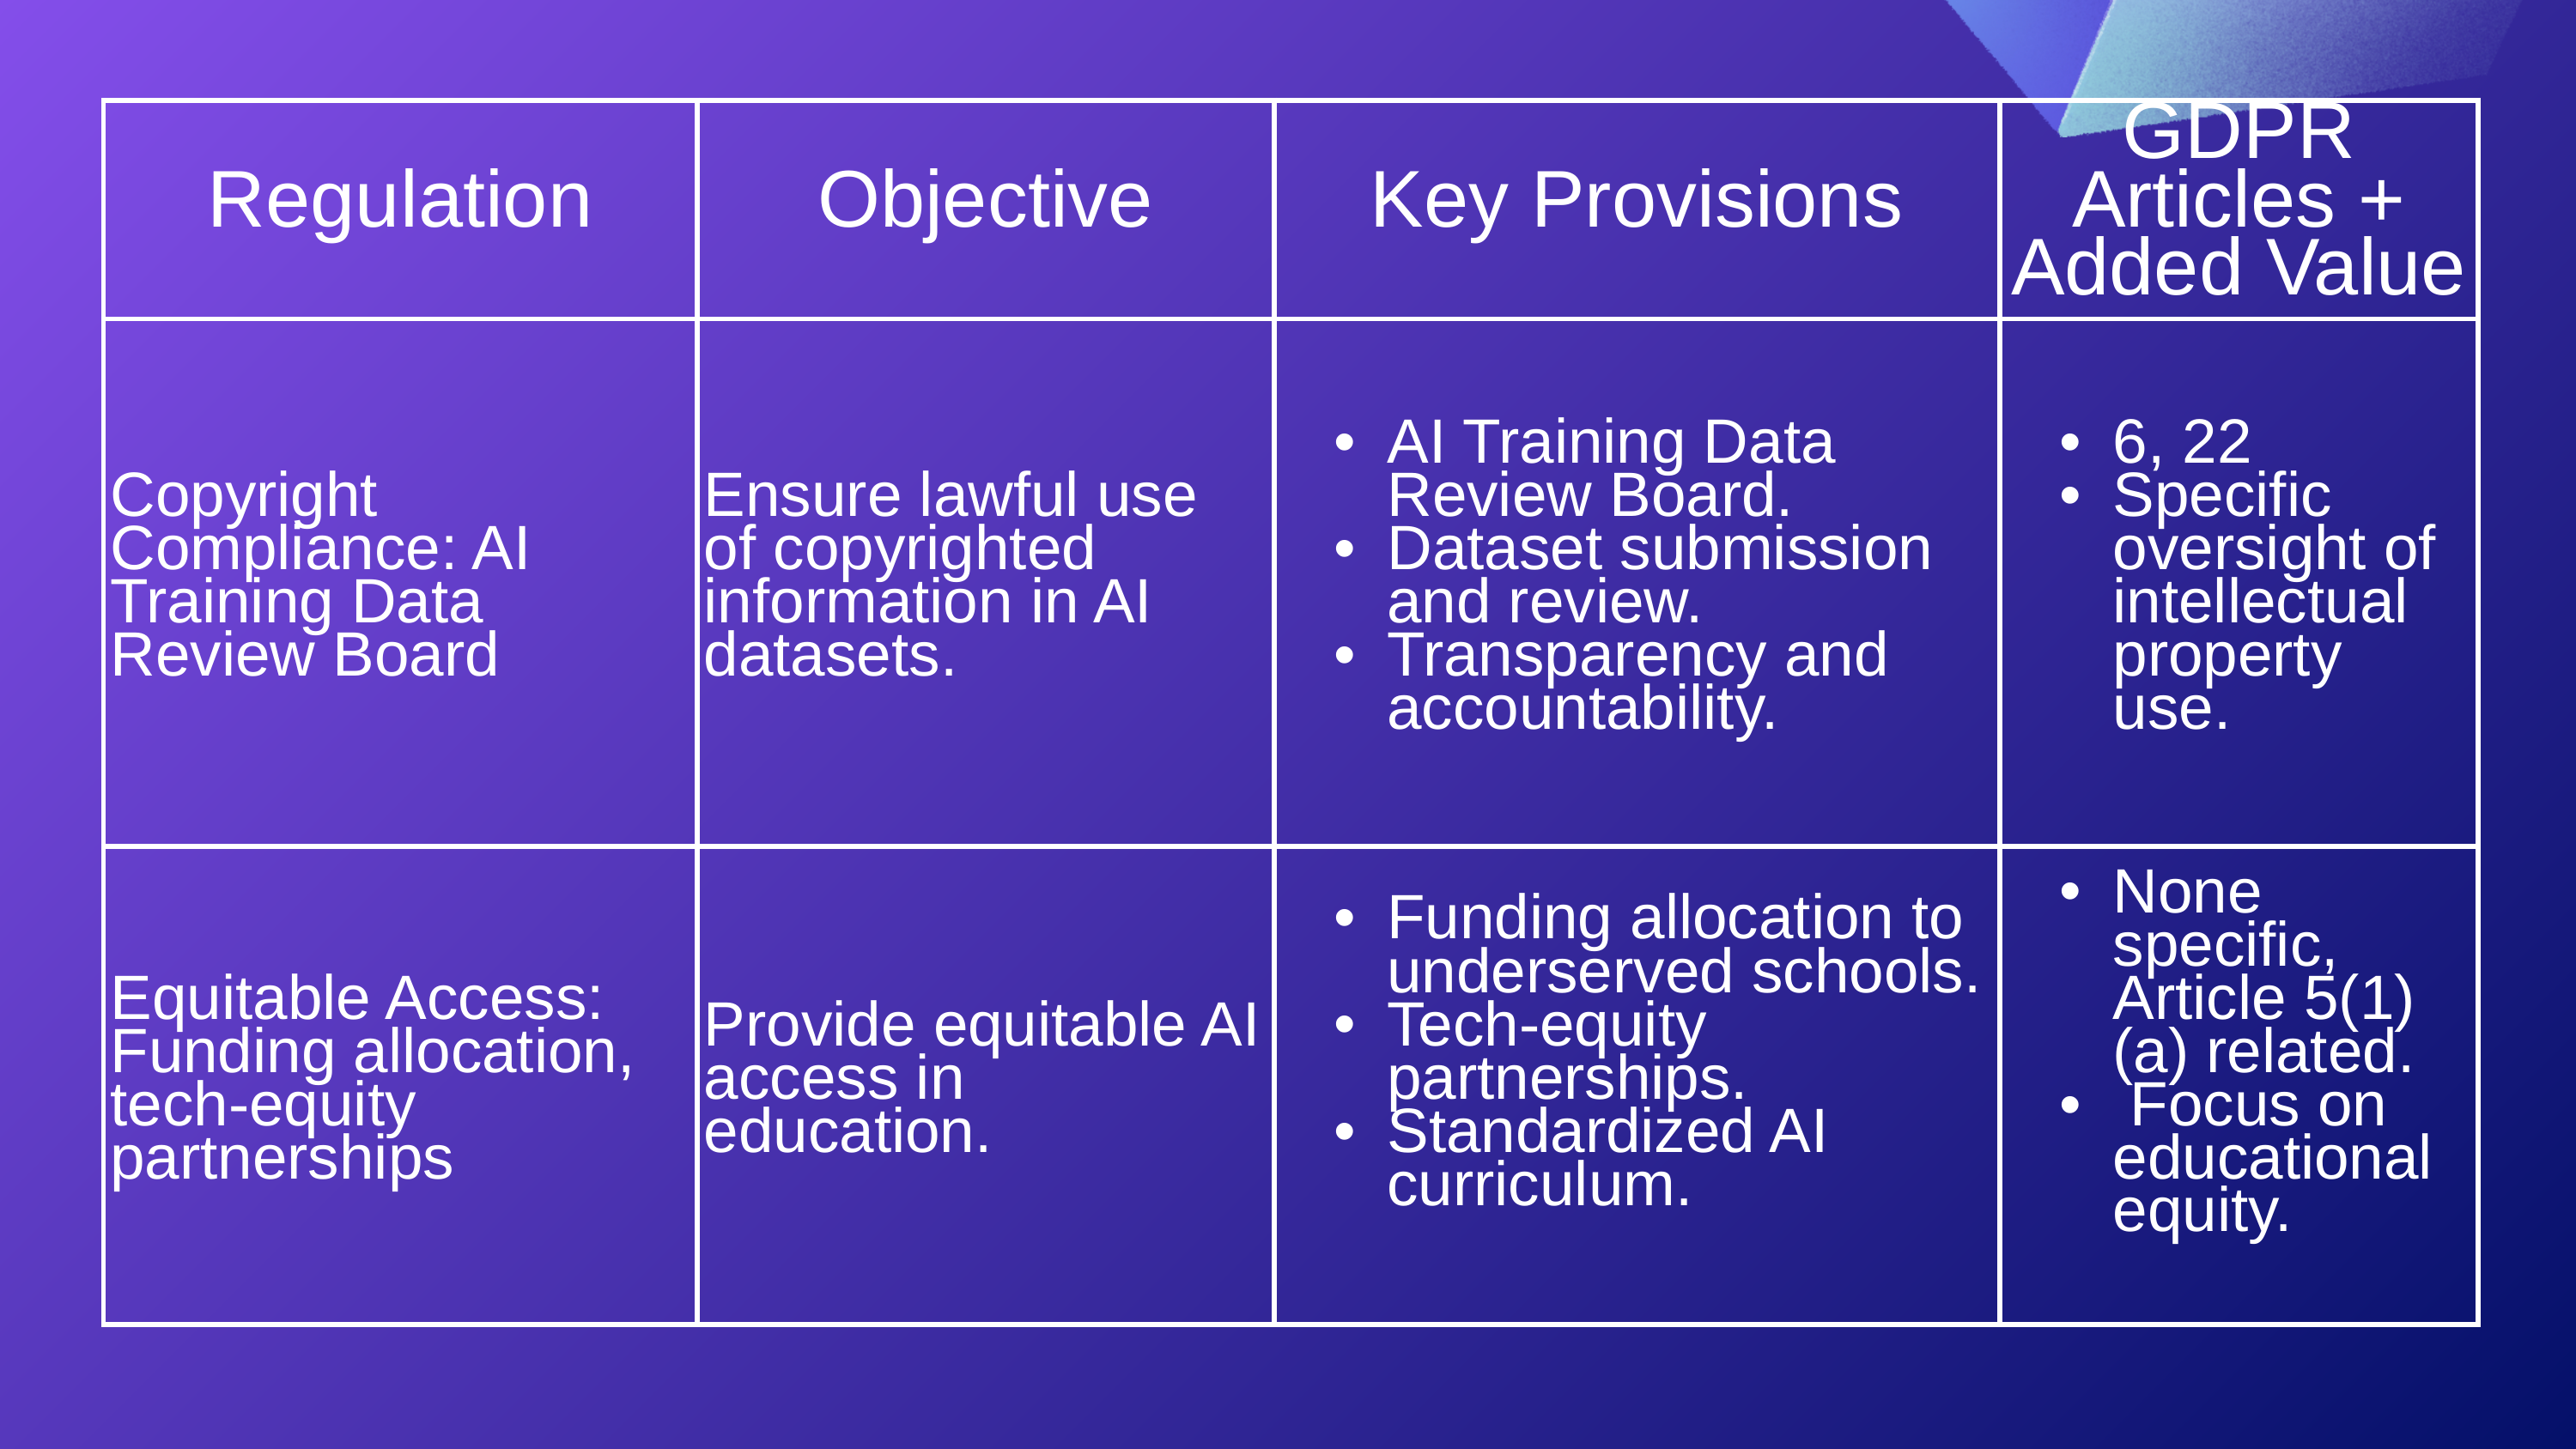

| Regulation | Objective | Key Provisions | GDPR Articles + Added Value |
| --- | --- | --- | --- |
| Copyright Compliance: AI Training Data Review Board | Ensure lawful use of copyrighted information in AI datasets. | AI Training Data Review Board. Dataset submission and review. Transparency and accountability. | 6, 22 Specific oversight of intellectual property use. |
| Equitable Access: Funding allocation, tech-equity partnerships | Provide equitable AI access in education. | Funding allocation to underserved schools. Tech-equity partnerships. Standardized AI curriculum. | None specific, Article 5(1)(a) related. Focus on educational equity. |